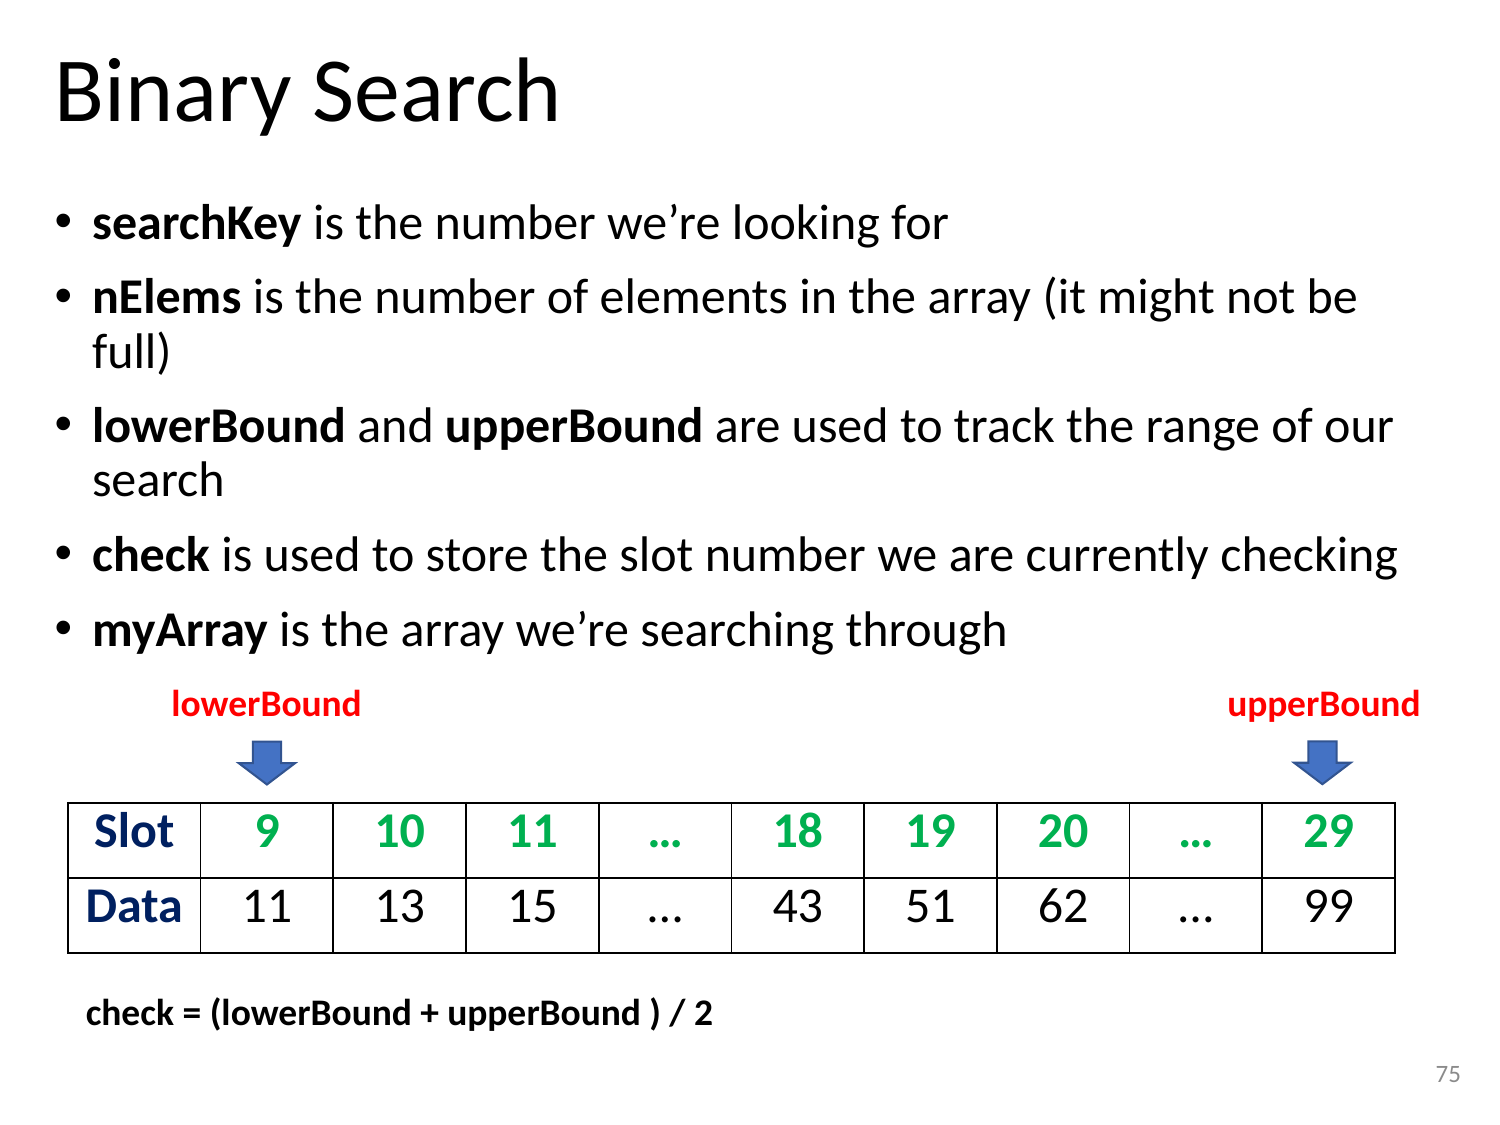

# Binary Search
searchKey is the number we’re looking for
nElems is the number of elements in the array (it might not be full)
lowerBound and upperBound are used to track the range of our search
check is used to store the slot number we are currently checking
myArray is the array we’re searching through

upperBound
lowerBound

| Slot | 9 | 10 | 11 | … | 18 | 19 | 20 | … | 29 |
| --- | --- | --- | --- | --- | --- | --- | --- | --- | --- |
| Data | 11 | 13 | 15 | … | 43 | 51 | 62 | … | 99 |
check = (lowerBound + upperBound ) / 2
75